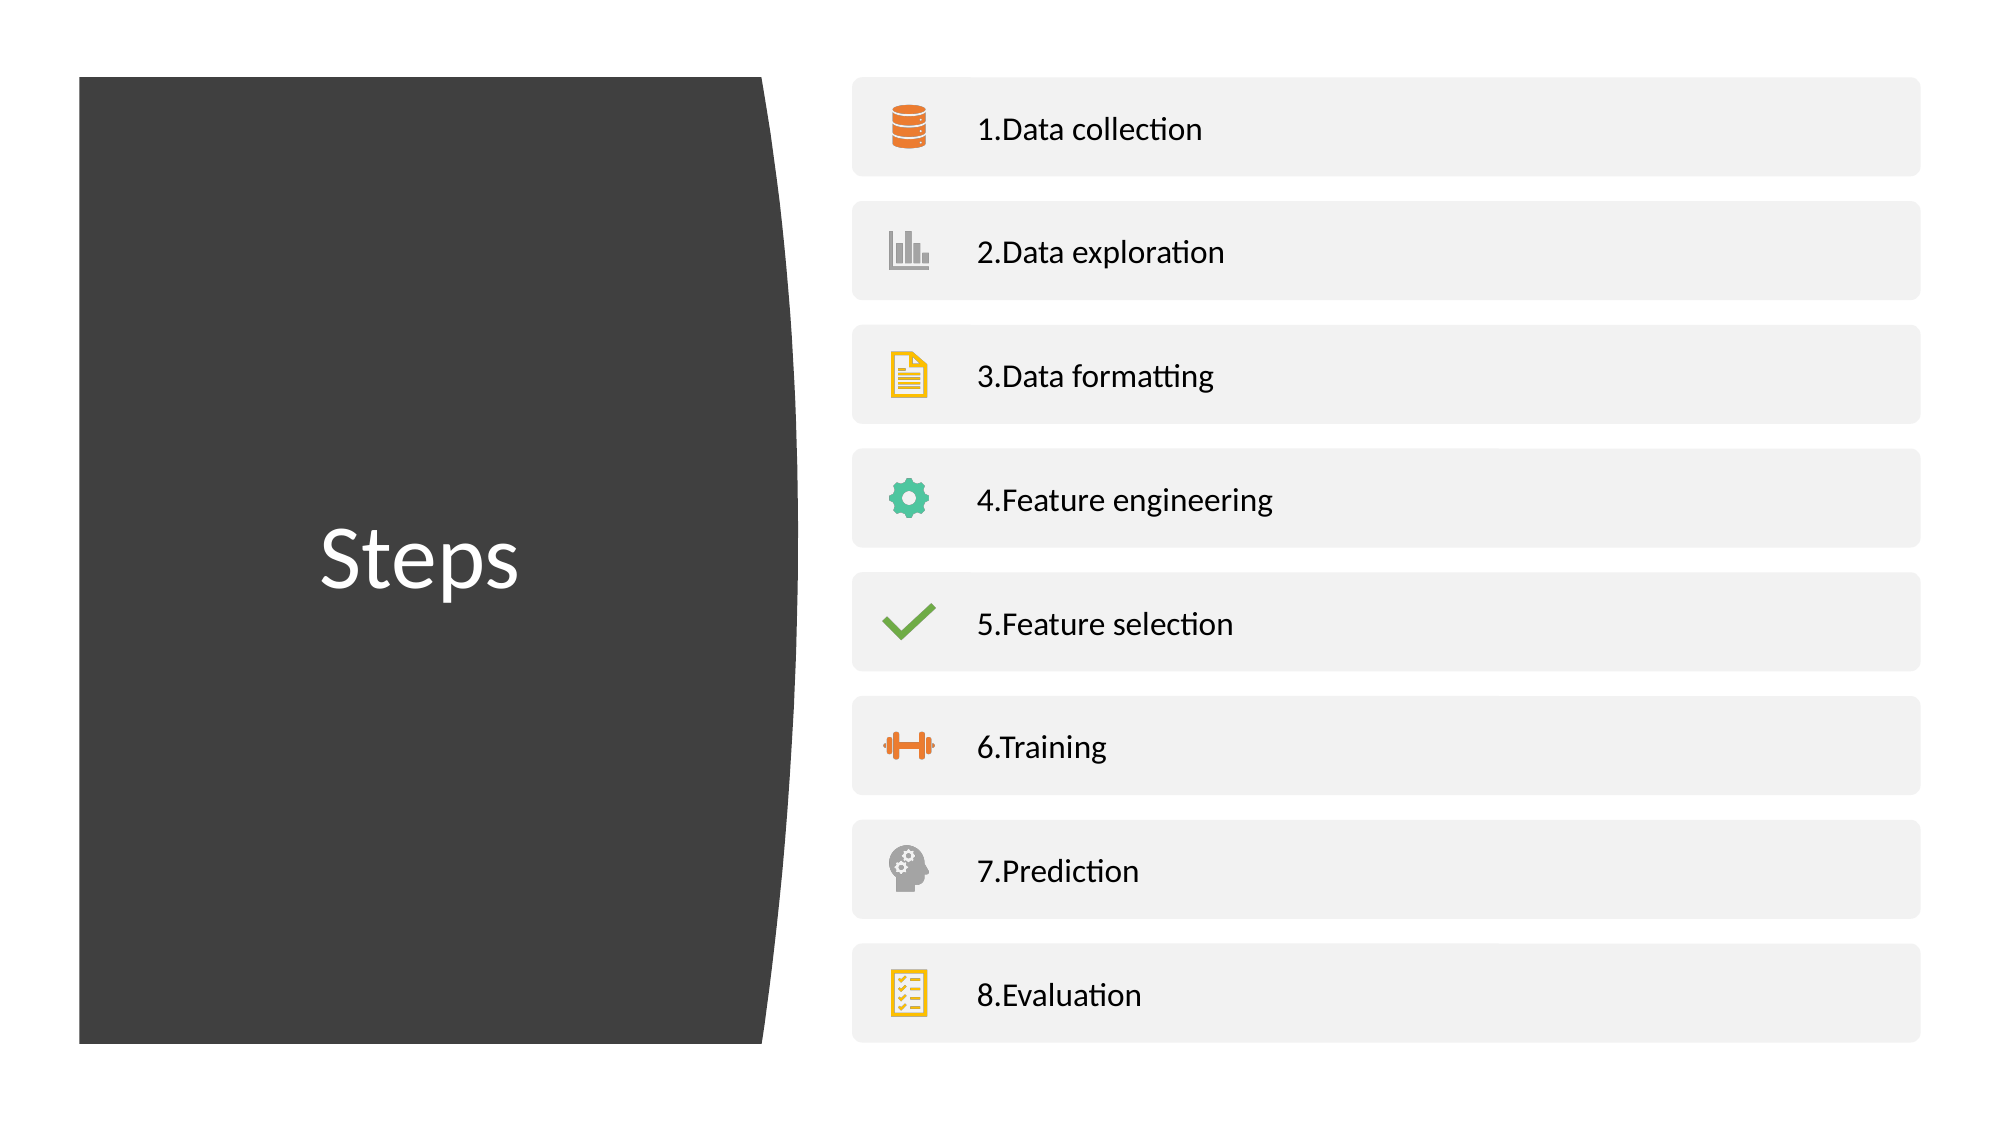

1.Data collection
2.Data exploration
3.Data formatting
4.Feature engineering
5.Feature selection
6.Training
7.Prediction
8.Evaluation

# Steps